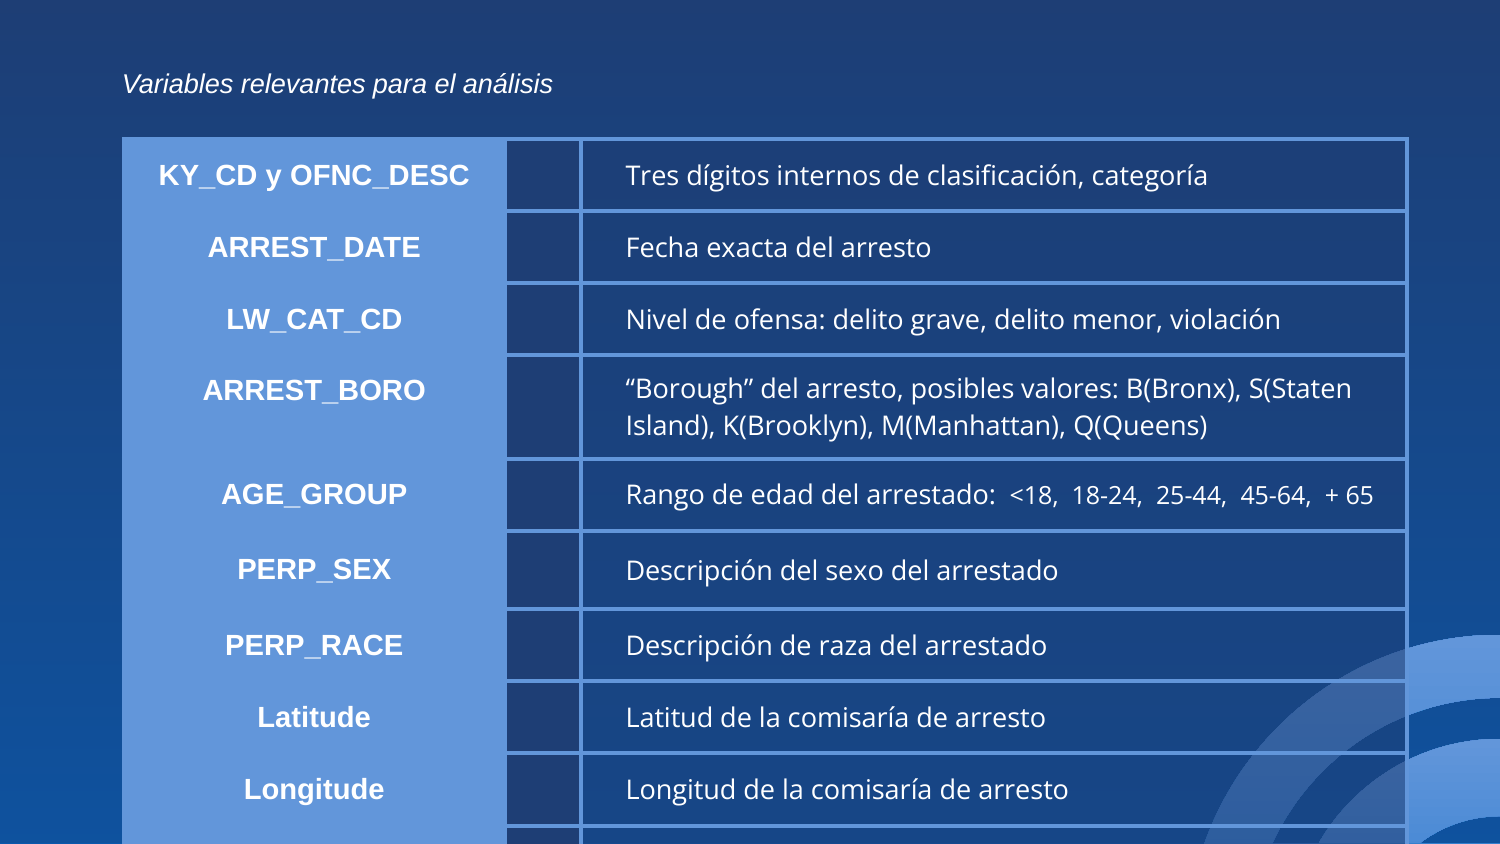

Variables relevantes para el análisis
| KY\_CD y OFNC\_DESC |  | Tres dígitos internos de clasificación, categoría |
| --- | --- | --- |
| ARREST\_DATE |  | Fecha exacta del arresto |
| LW\_CAT\_CD |  | Nivel de ofensa: delito grave, delito menor, violación |
| ARREST\_BORO |  | “Borough” del arresto, posibles valores: B(Bronx), S(Staten Island), K(Brooklyn), M(Manhattan), Q(Queens) |
| AGE\_GROUP |  | Rango de edad del arrestado: <18, 18-24, 25-44, 45-64, + 65 |
| PERP\_SEX |  | Descripción del sexo del arrestado |
| PERP\_RACE |  | Descripción de raza del arrestado |
| Latitude |  | Latitud de la comisaría de arresto |
| Longitude |  | Longitud de la comisaría de arresto |
|  |  |  |